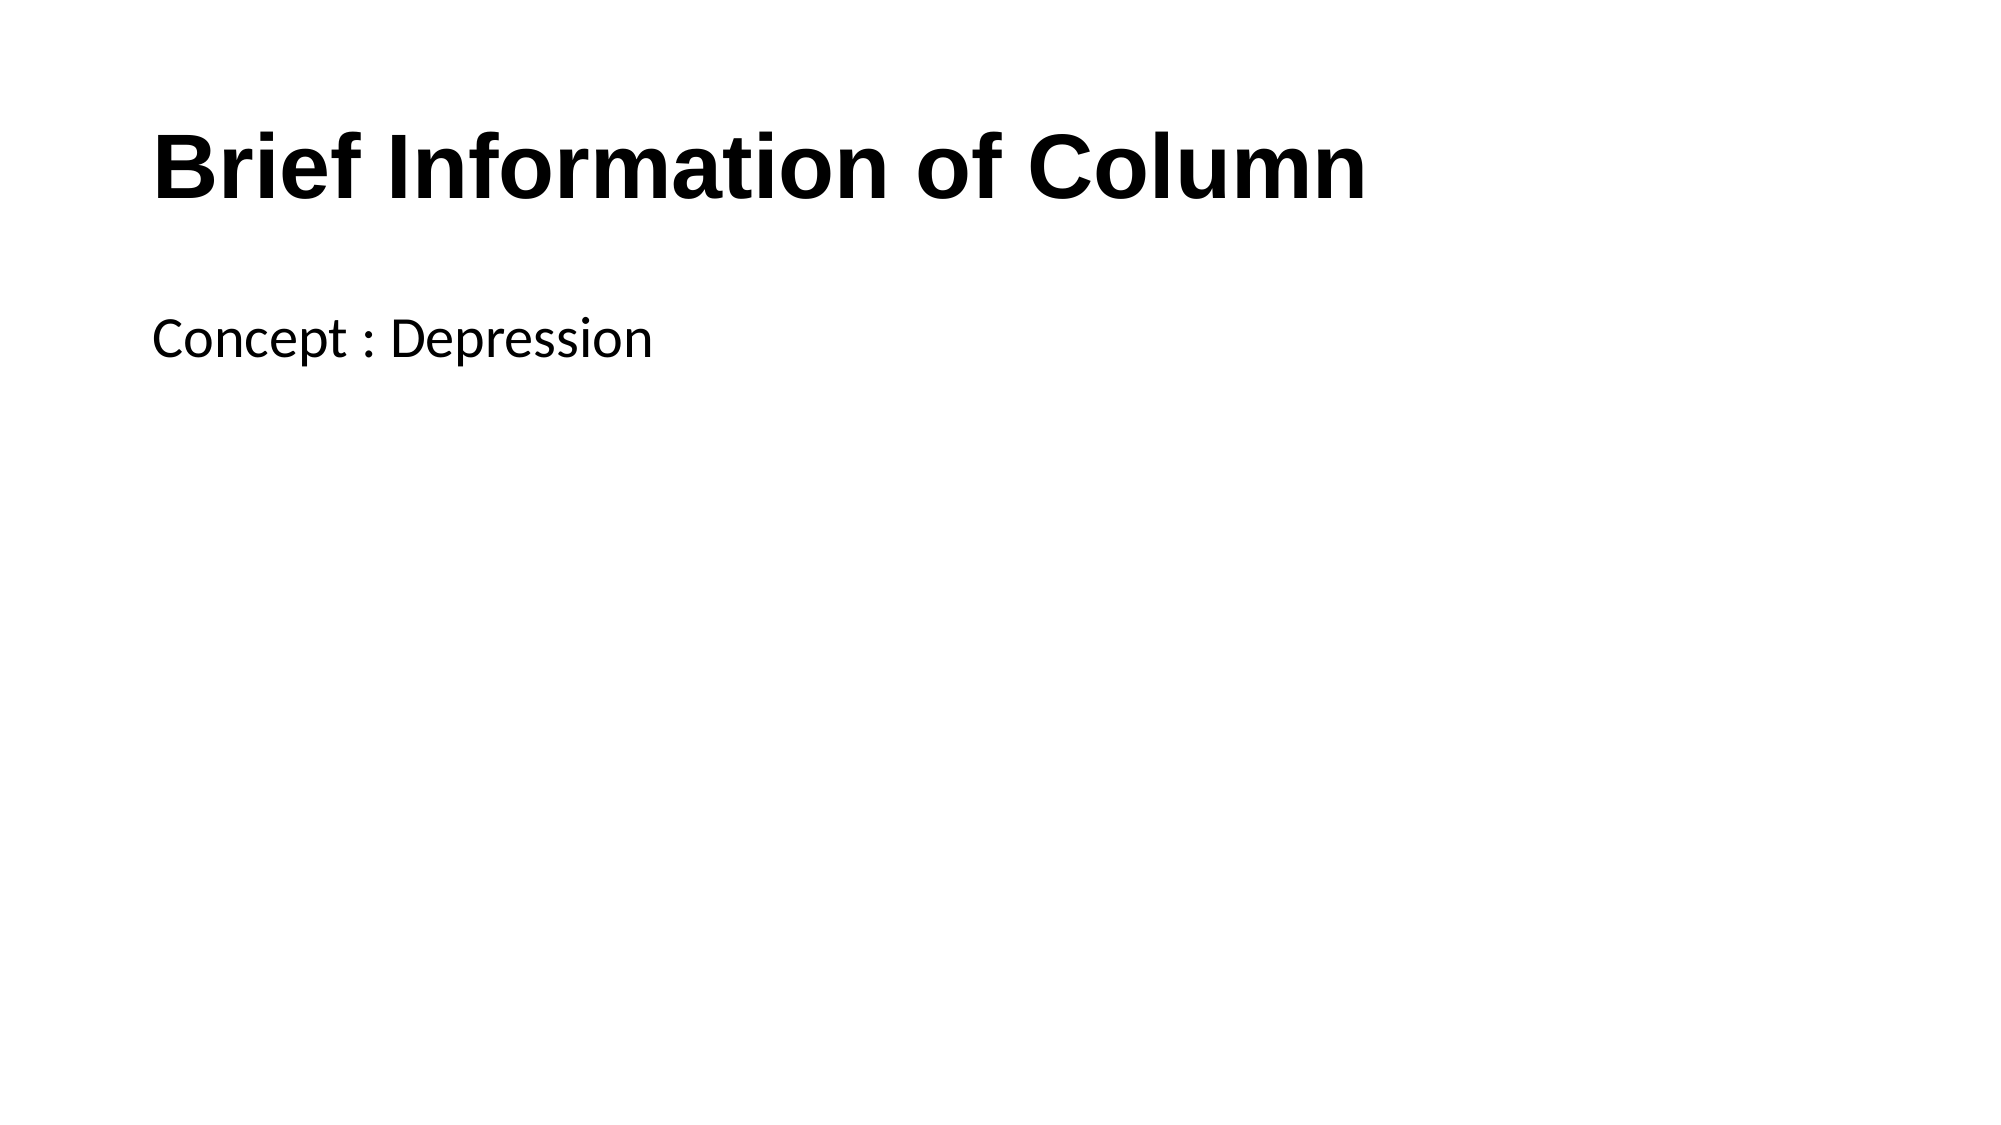

# Brief Information of Column
Concept : Depression